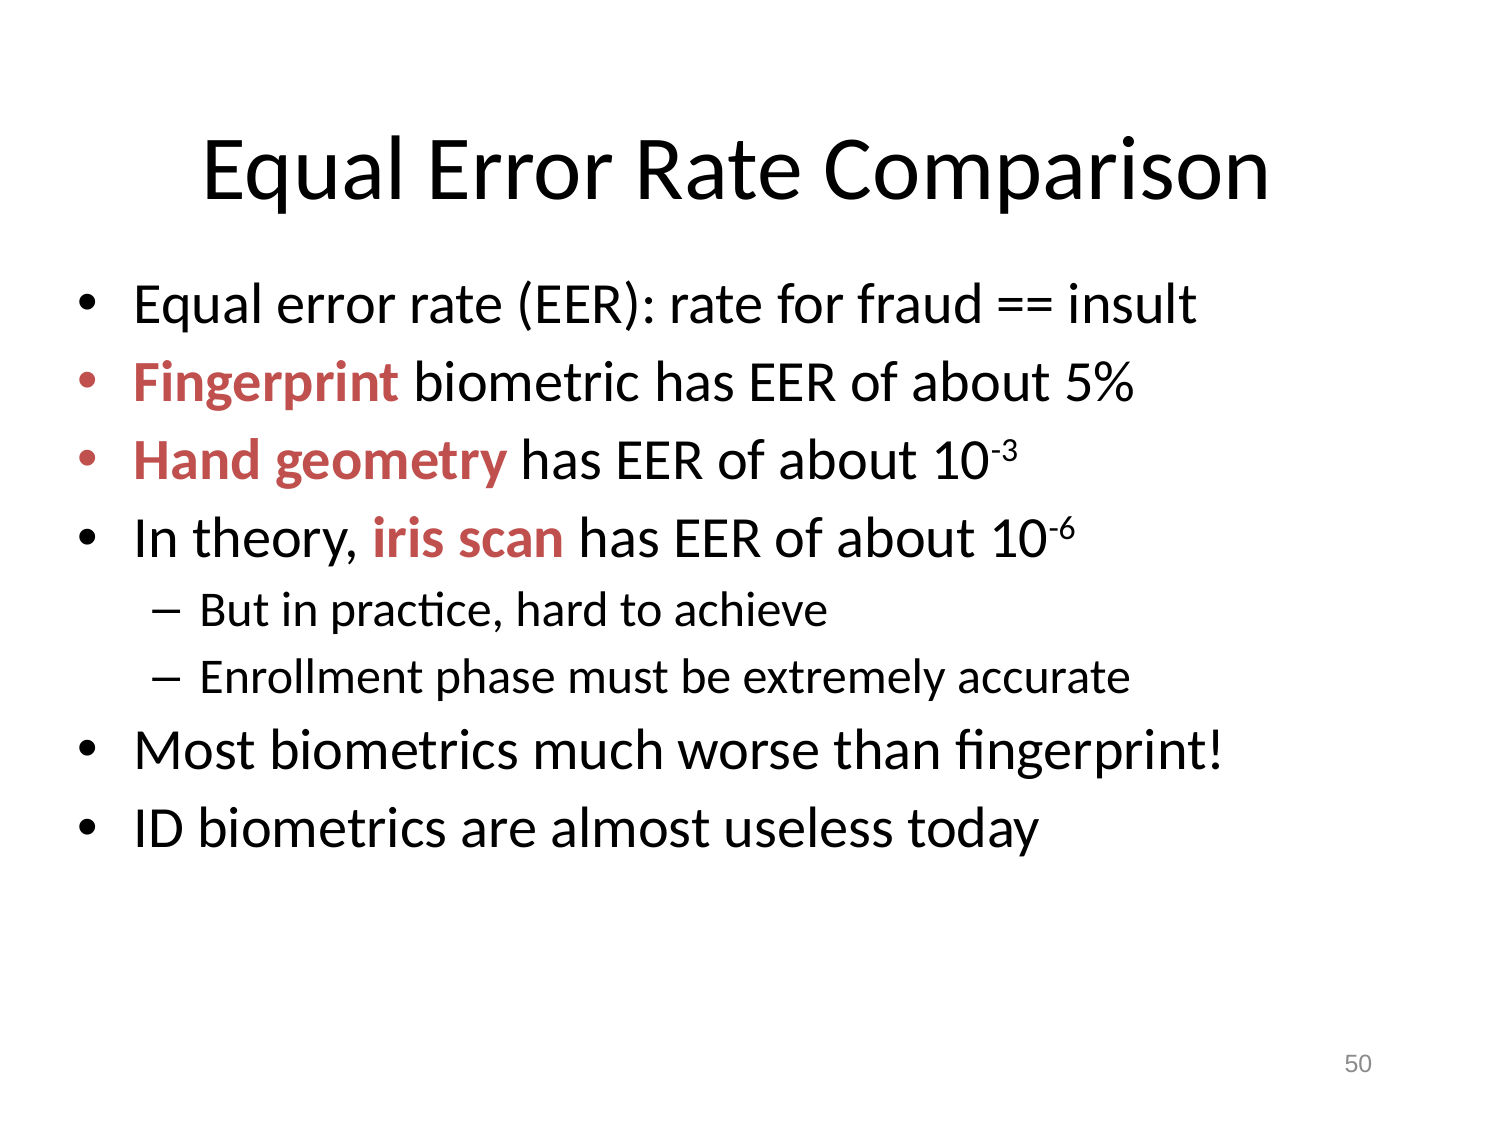

# Equal Error Rate Comparison
Equal error rate (EER): rate for fraud == insult
Fingerprint biometric has EER of about 5%
Hand geometry has EER of about 10-3
In theory, iris scan has EER of about 10-6
But in practice, hard to achieve
Enrollment phase must be extremely accurate
Most biometrics much worse than fingerprint!
ID biometrics are almost useless today
50